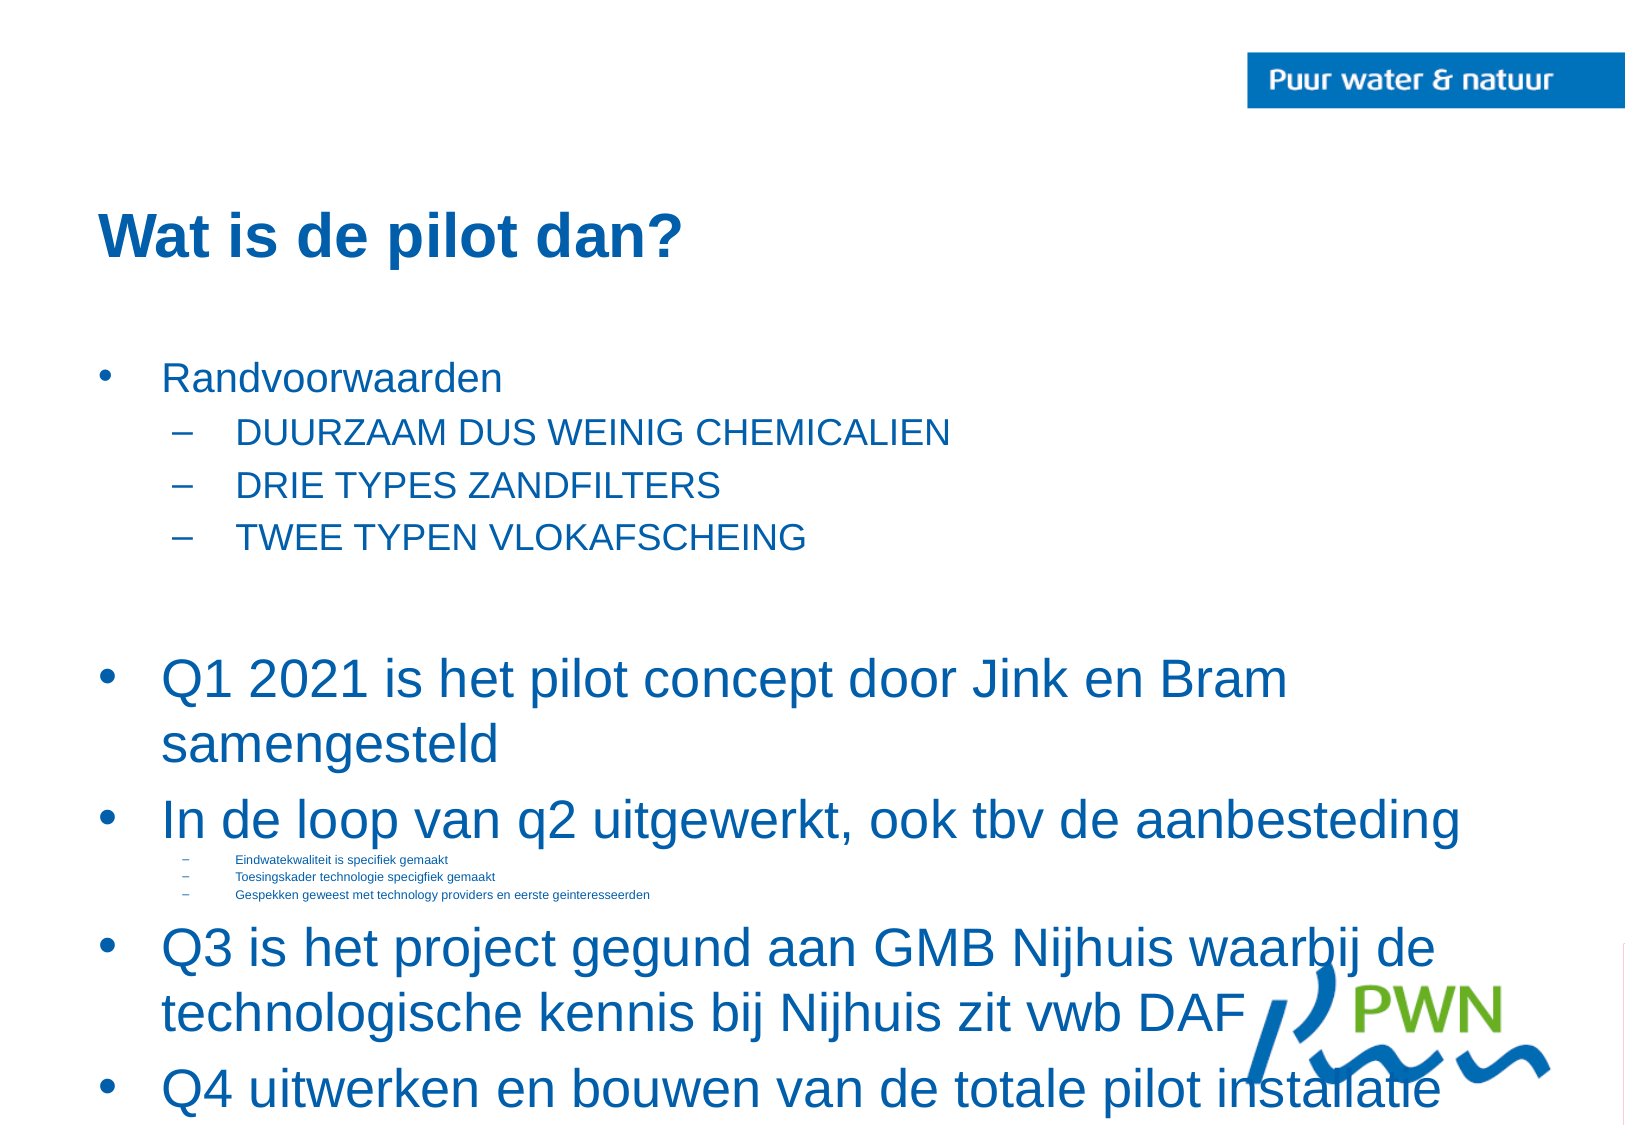

# Wat is de pilot dan?
Randvoorwaarden
DUURZAAM DUS WEINIG CHEMICALIEN
DRIE TYPES ZANDFILTERS
TWEE TYPEN VLOKAFSCHEING

Q1 2021 is het pilot concept door Jink en Bram samengesteld
In de loop van q2 uitgewerkt, ook tbv de aanbesteding
Eindwatekwaliteit is specifiek gemaakt
Toesingskader technologie specigfiek gemaakt
Gespekken geweest met technology providers en eerste geinteresseerden
Q3 is het project gegund aan GMB Nijhuis waarbij de technologische kennis bij Nijhuis zit vwb DAF
Q4 uitwerken en bouwen van de totale pilot installatie